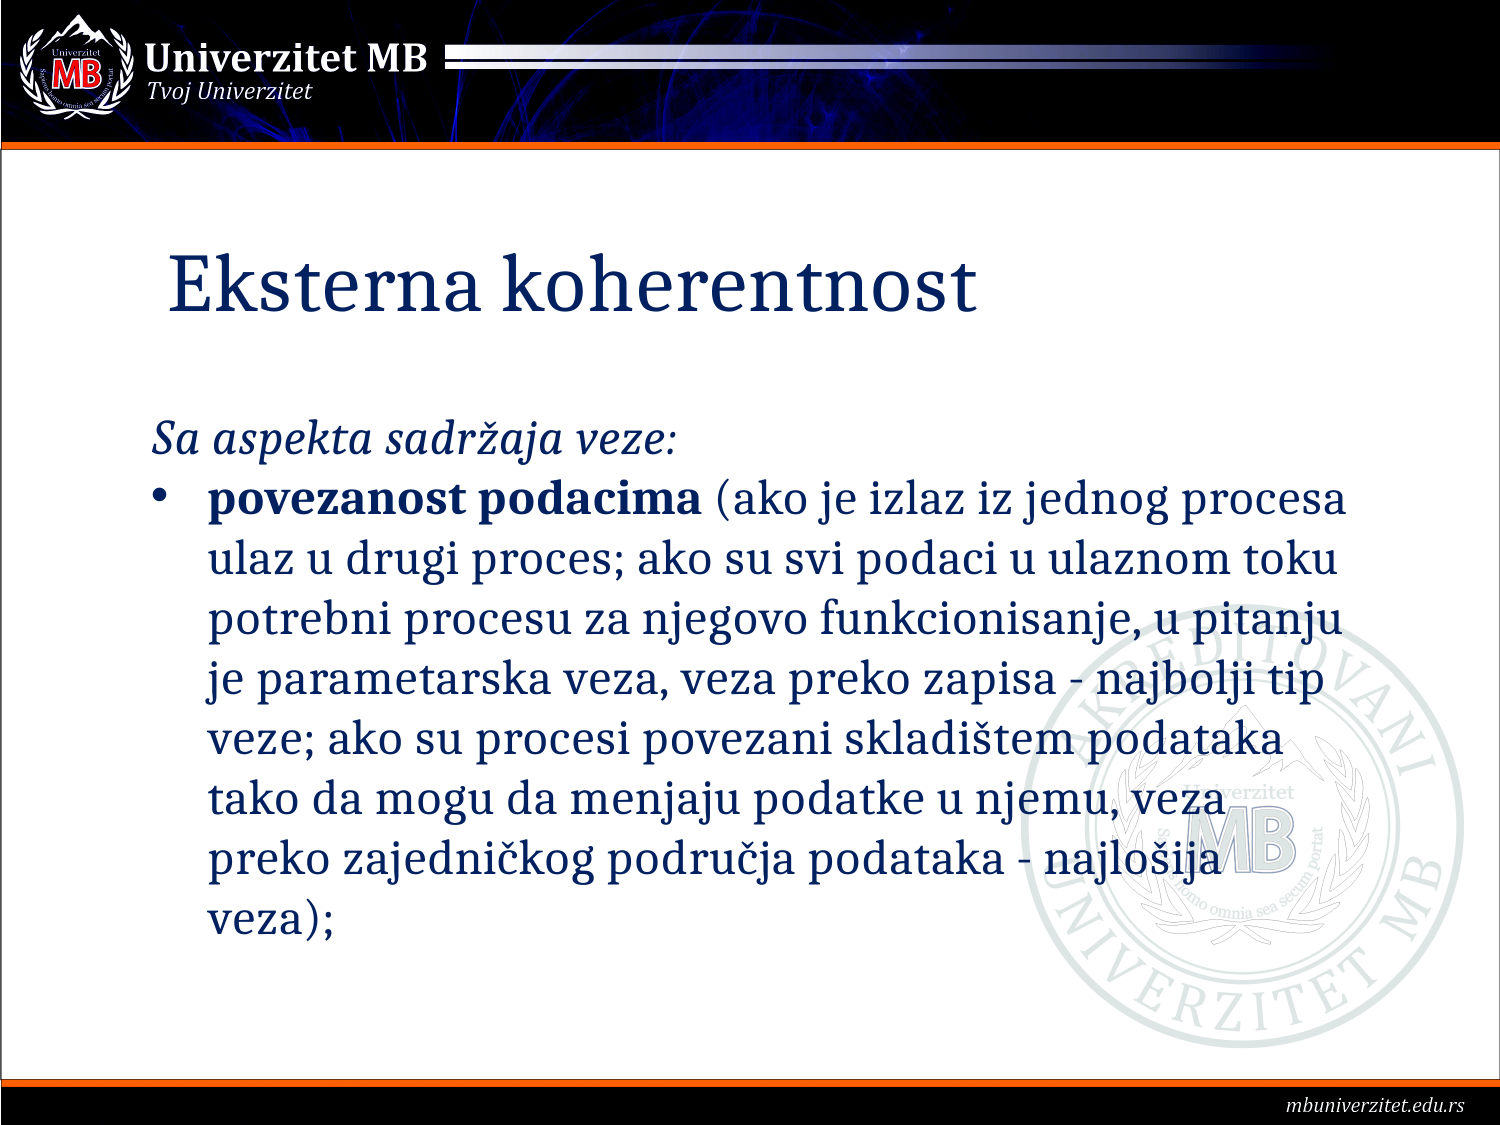

# Eksterna koherentnost
Sa aspekta sadržaja veze:
povezanost podacima (ako je izlaz iz jednog procesa ulaz u drugi proces; ako su svi podaci u ulaznom toku potrebni procesu za njegovo funkcionisanje, u pitanju je parametarska veza, veza preko zapisa - najbolji tip veze; ako su procesi povezani skladištem podataka tako da mogu da menjaju podatke u njemu, veza preko zajedničkog područja podataka - najlošija veza);